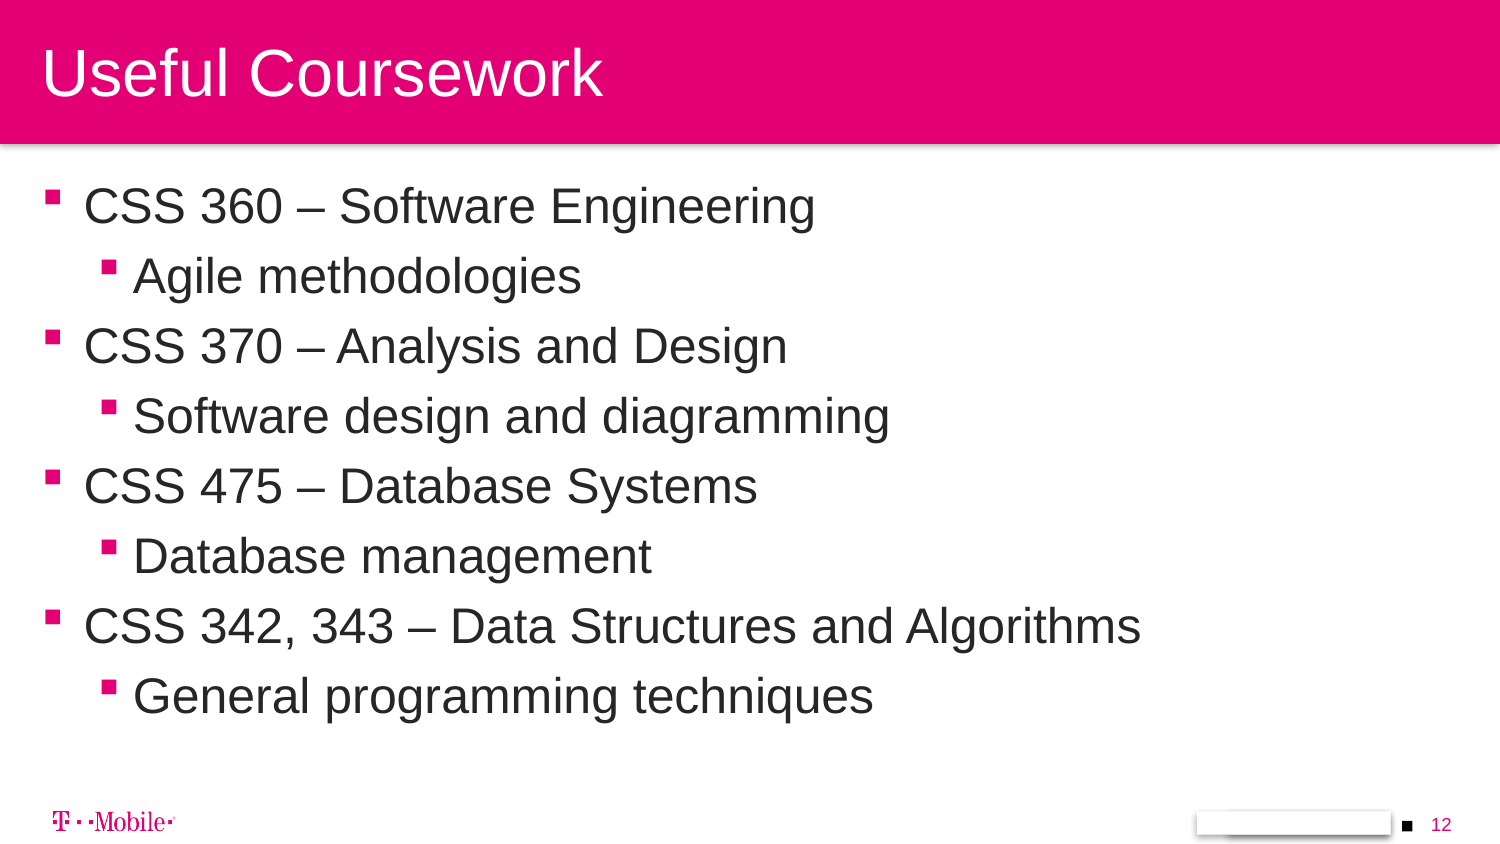

# Useful Coursework
CSS 360 – Software Engineering
Agile methodologies
CSS 370 – Analysis and Design
Software design and diagramming
CSS 475 – Database Systems
Database management
CSS 342, 343 – Data Structures and Algorithms
General programming techniques